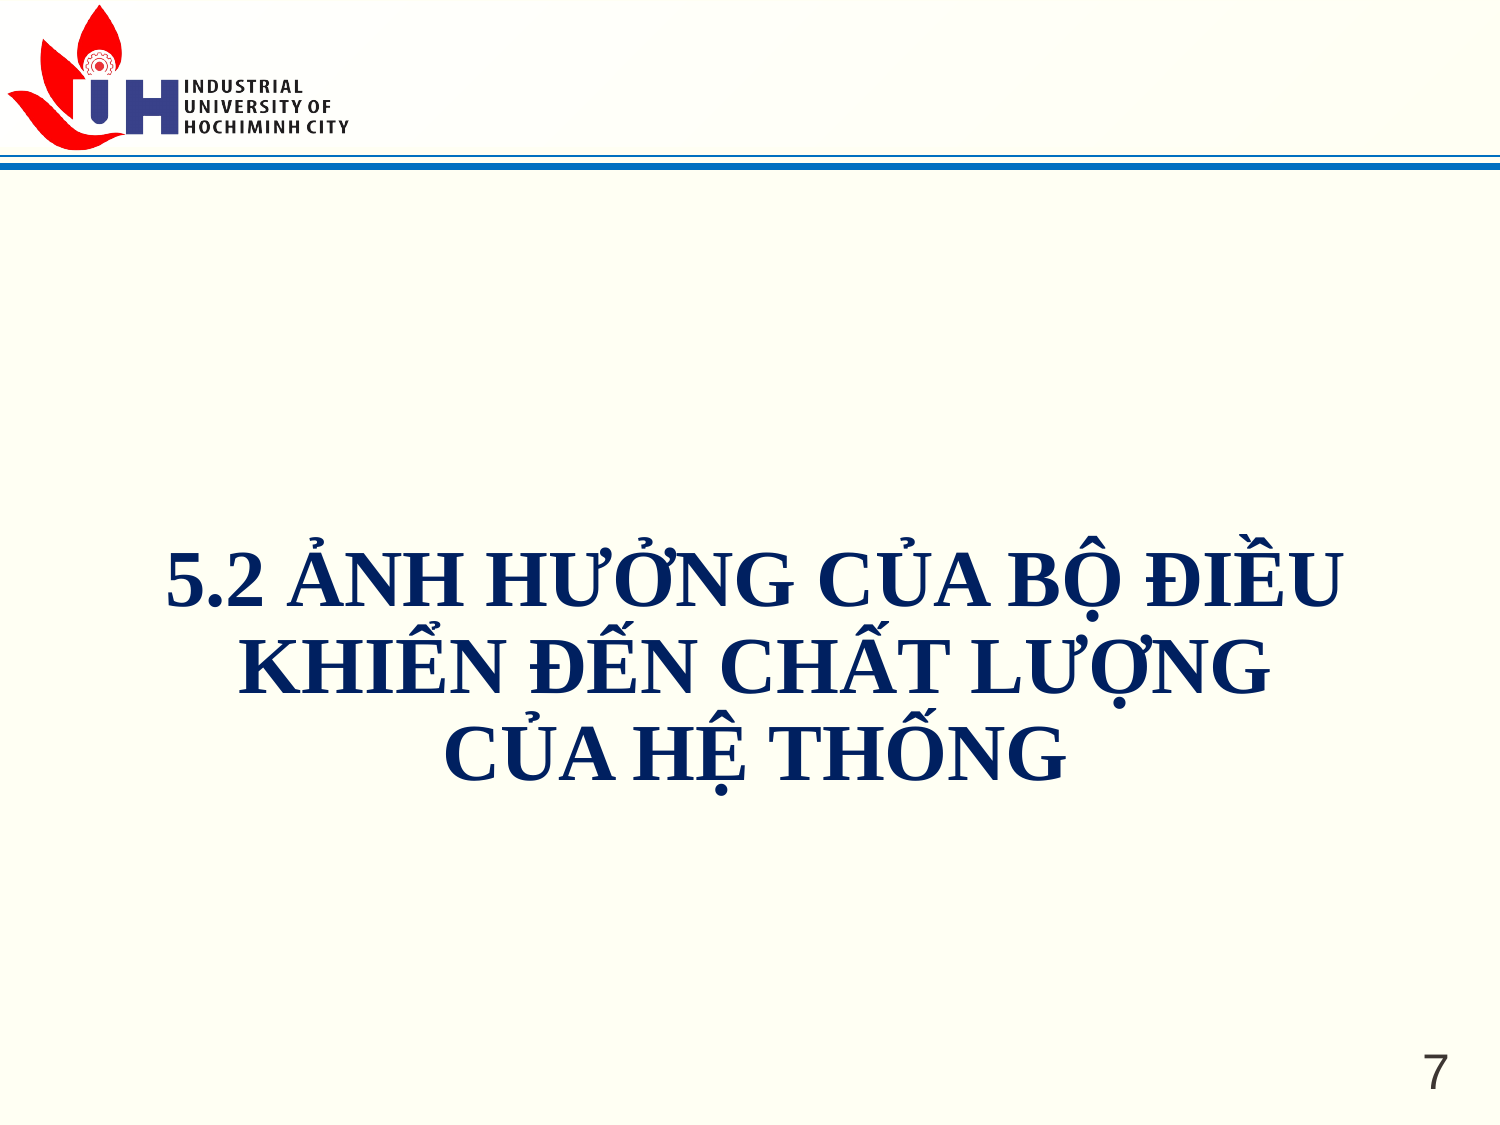

# 5.2 ẢNH HƯỞNG CỦA BỘ ĐIỀU KHIỂN ĐẾN CHẤT LƯỢNG CỦA HỆ THỐNG
7